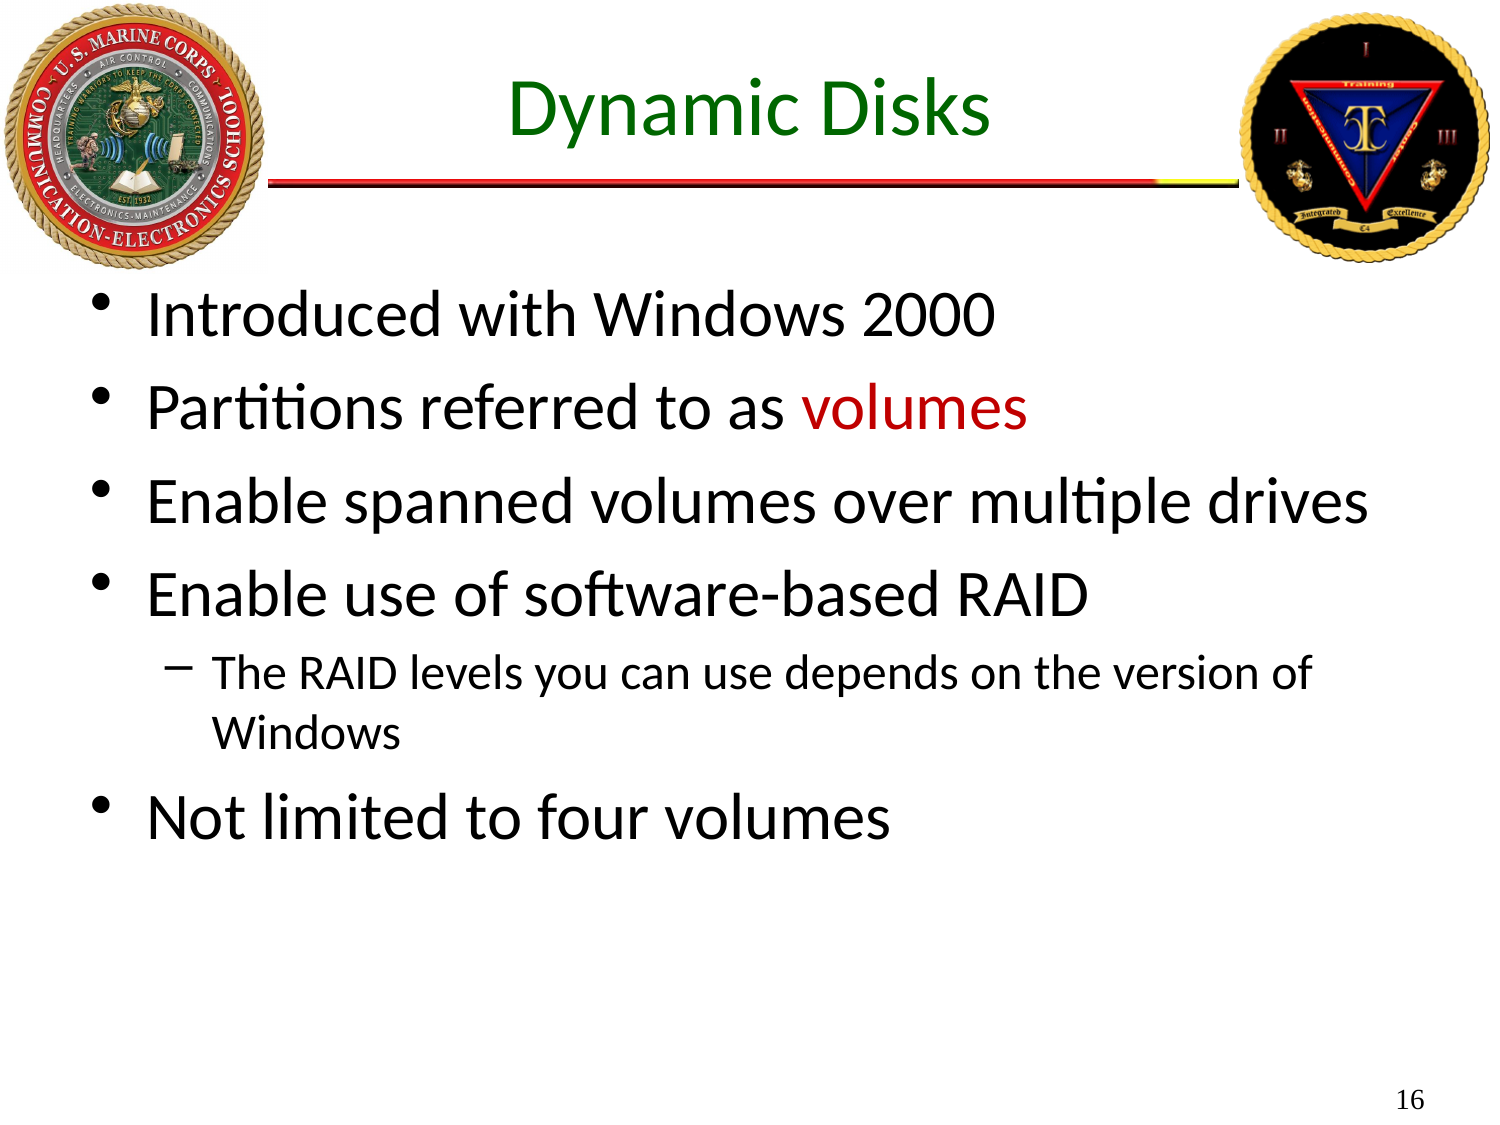

# Dynamic Disks
Introduced with Windows 2000
Partitions referred to as volumes
Enable spanned volumes over multiple drives
Enable use of software-based RAID
The RAID levels you can use depends on the version of Windows
Not limited to four volumes